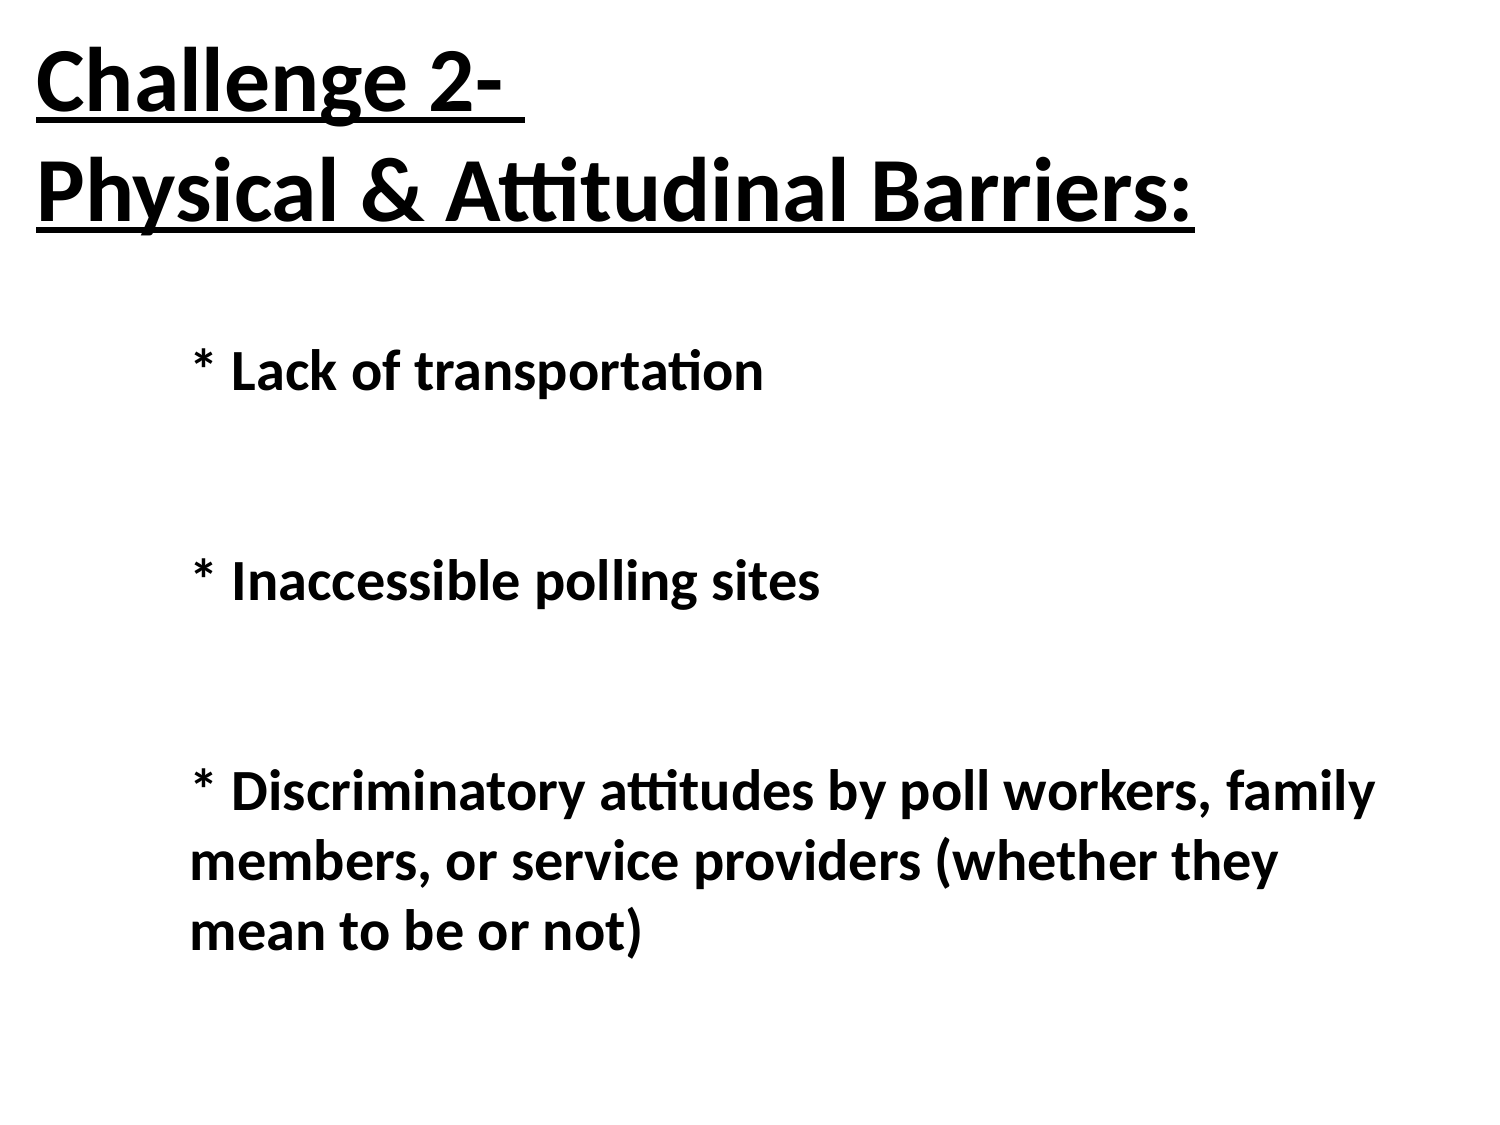

Challenge 2-
Physical & Attitudinal Barriers:
* Lack of transportation
* Inaccessible polling sites

* Discriminatory attitudes by poll workers, family members, or service providers (whether they mean to be or not)